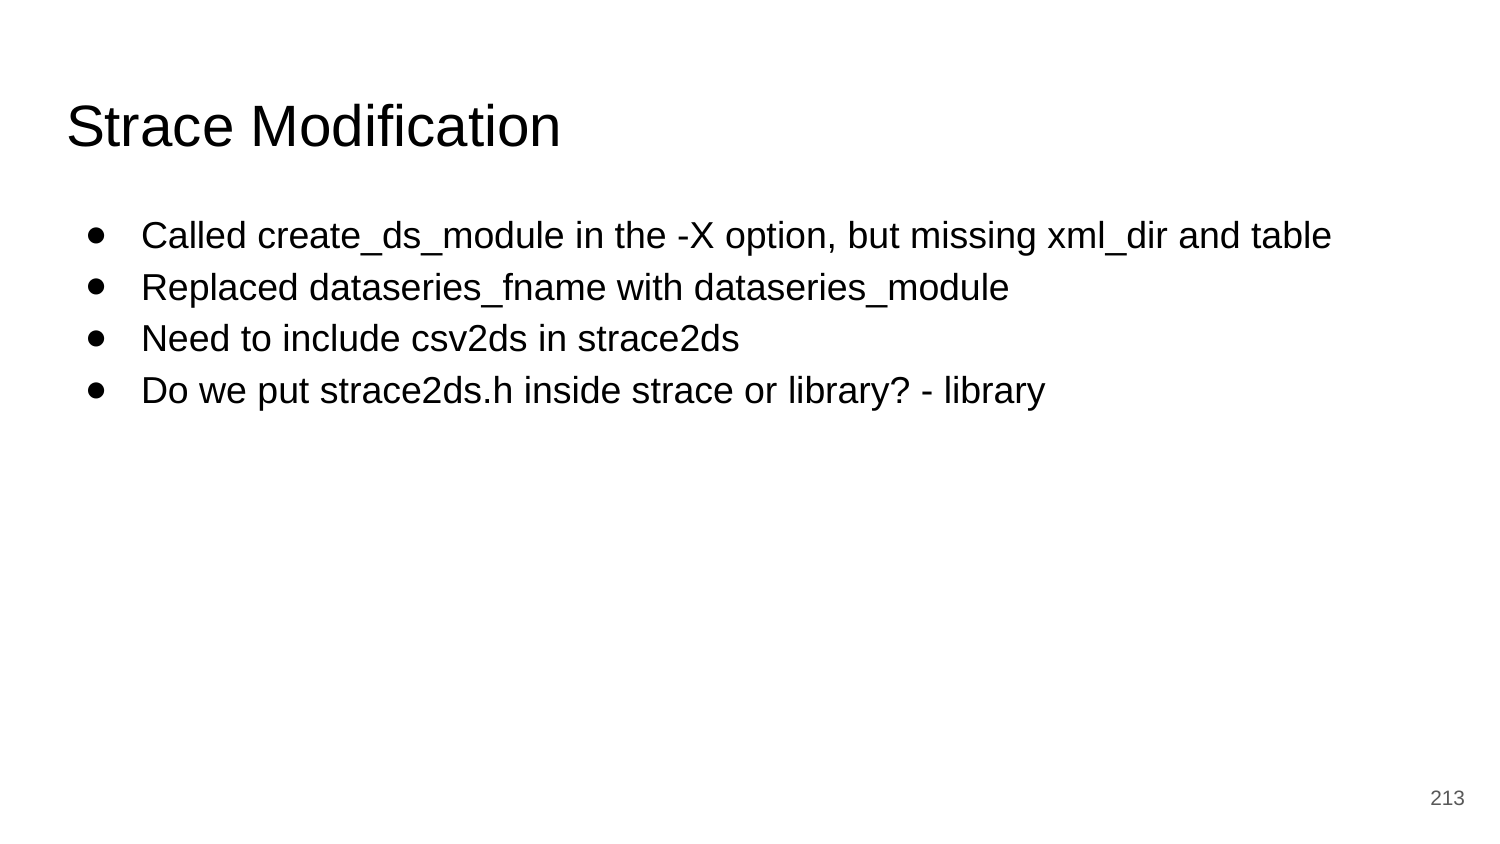

# Strace Modification
Called create_ds_module in the -X option, but missing xml_dir and table
Replaced dataseries_fname with dataseries_module
Need to include csv2ds in strace2ds
Do we put strace2ds.h inside strace or library? - library
213